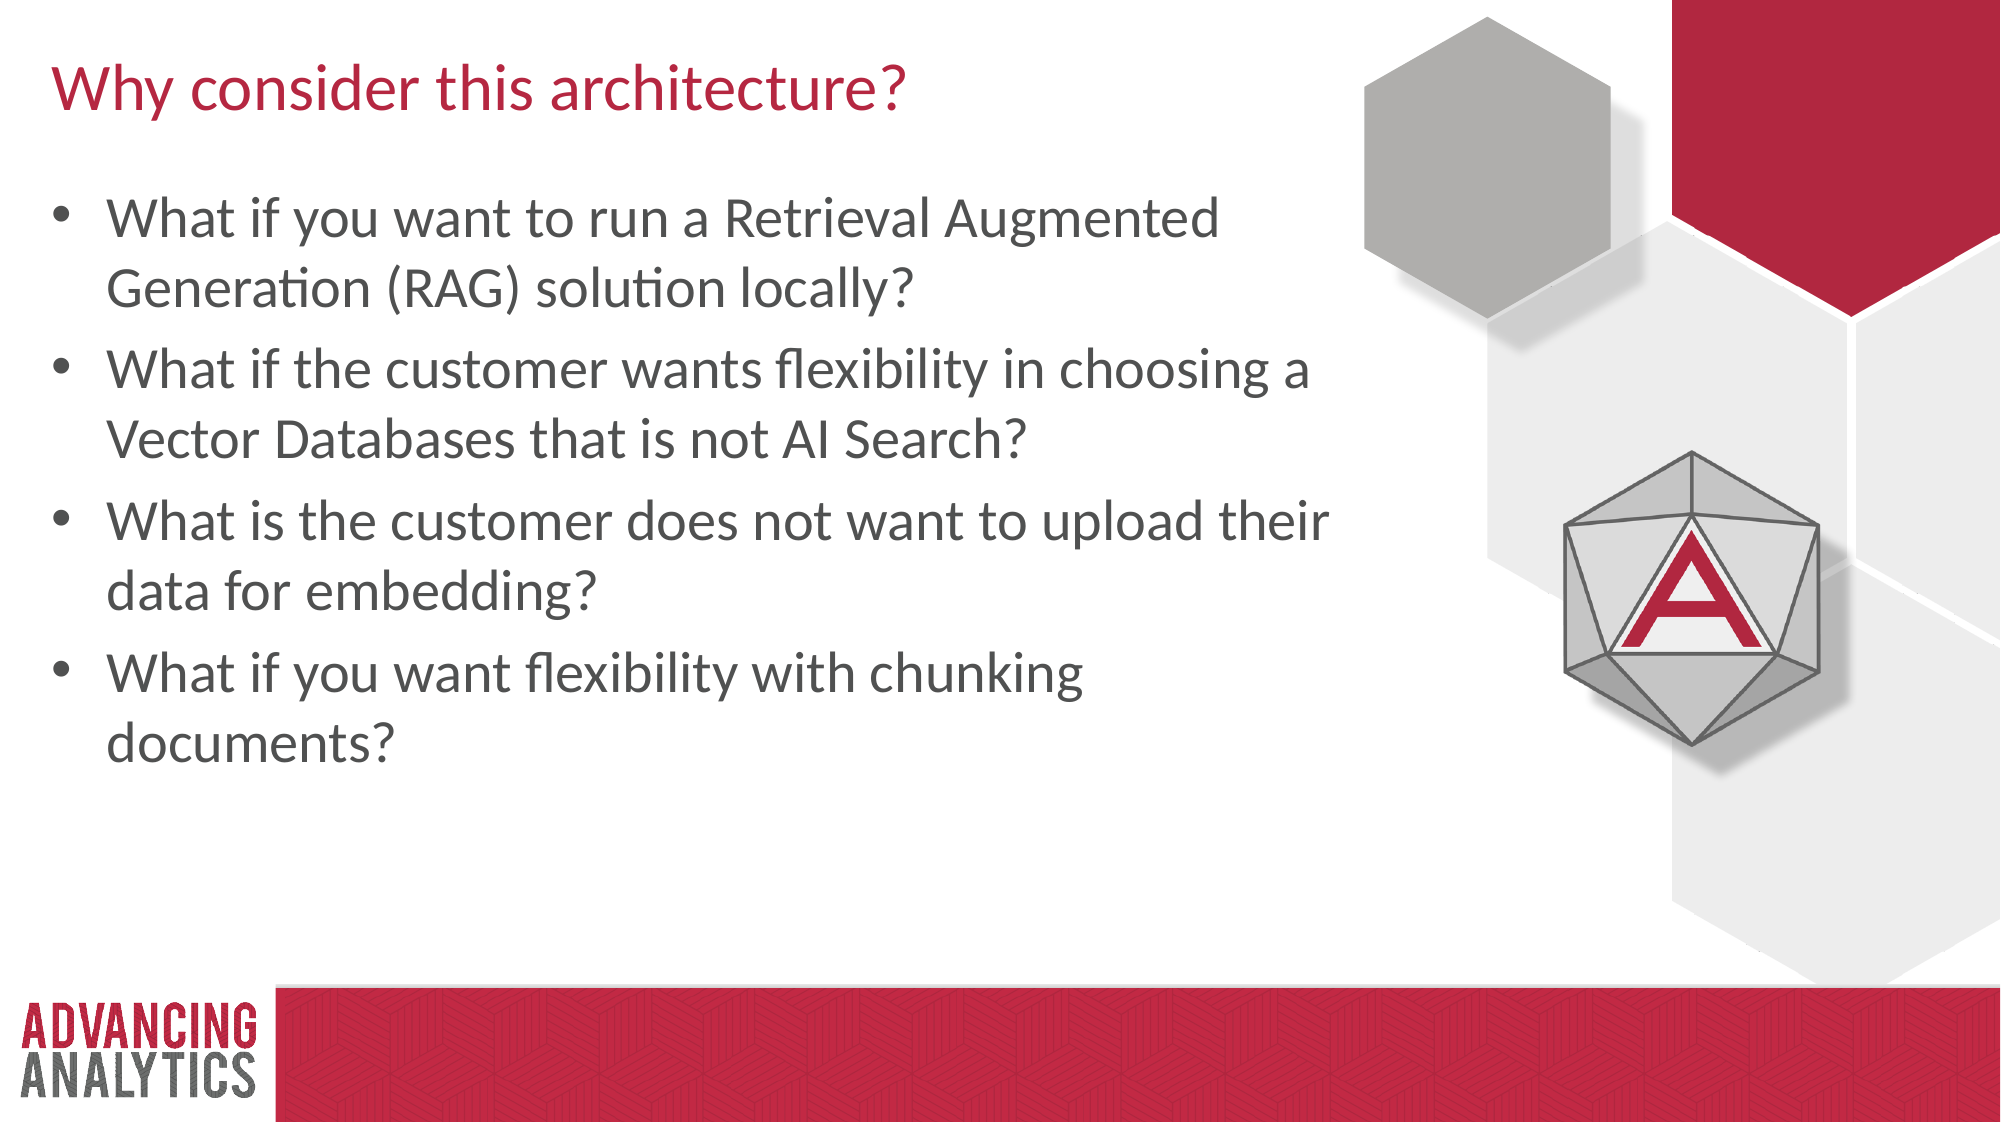

# Why consider this architecture?
What if you want to run a Retrieval Augmented Generation (RAG) solution locally?
What if the customer wants flexibility in choosing a Vector Databases that is not AI Search?
What is the customer does not want to upload their data for embedding?
What if you want flexibility with chunking documents?